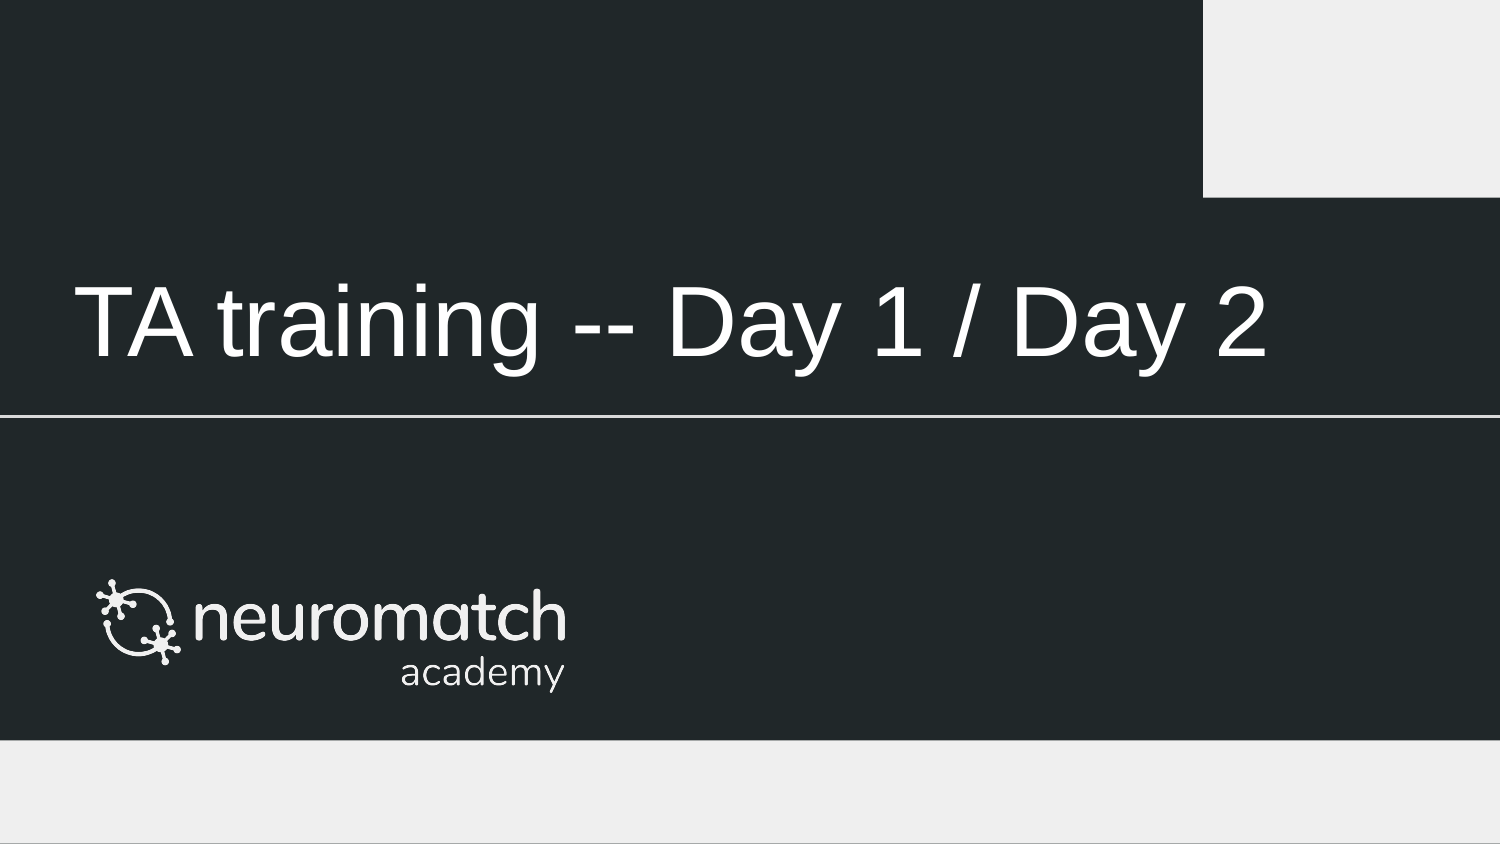

# TA training -- Day 1 / Day 2